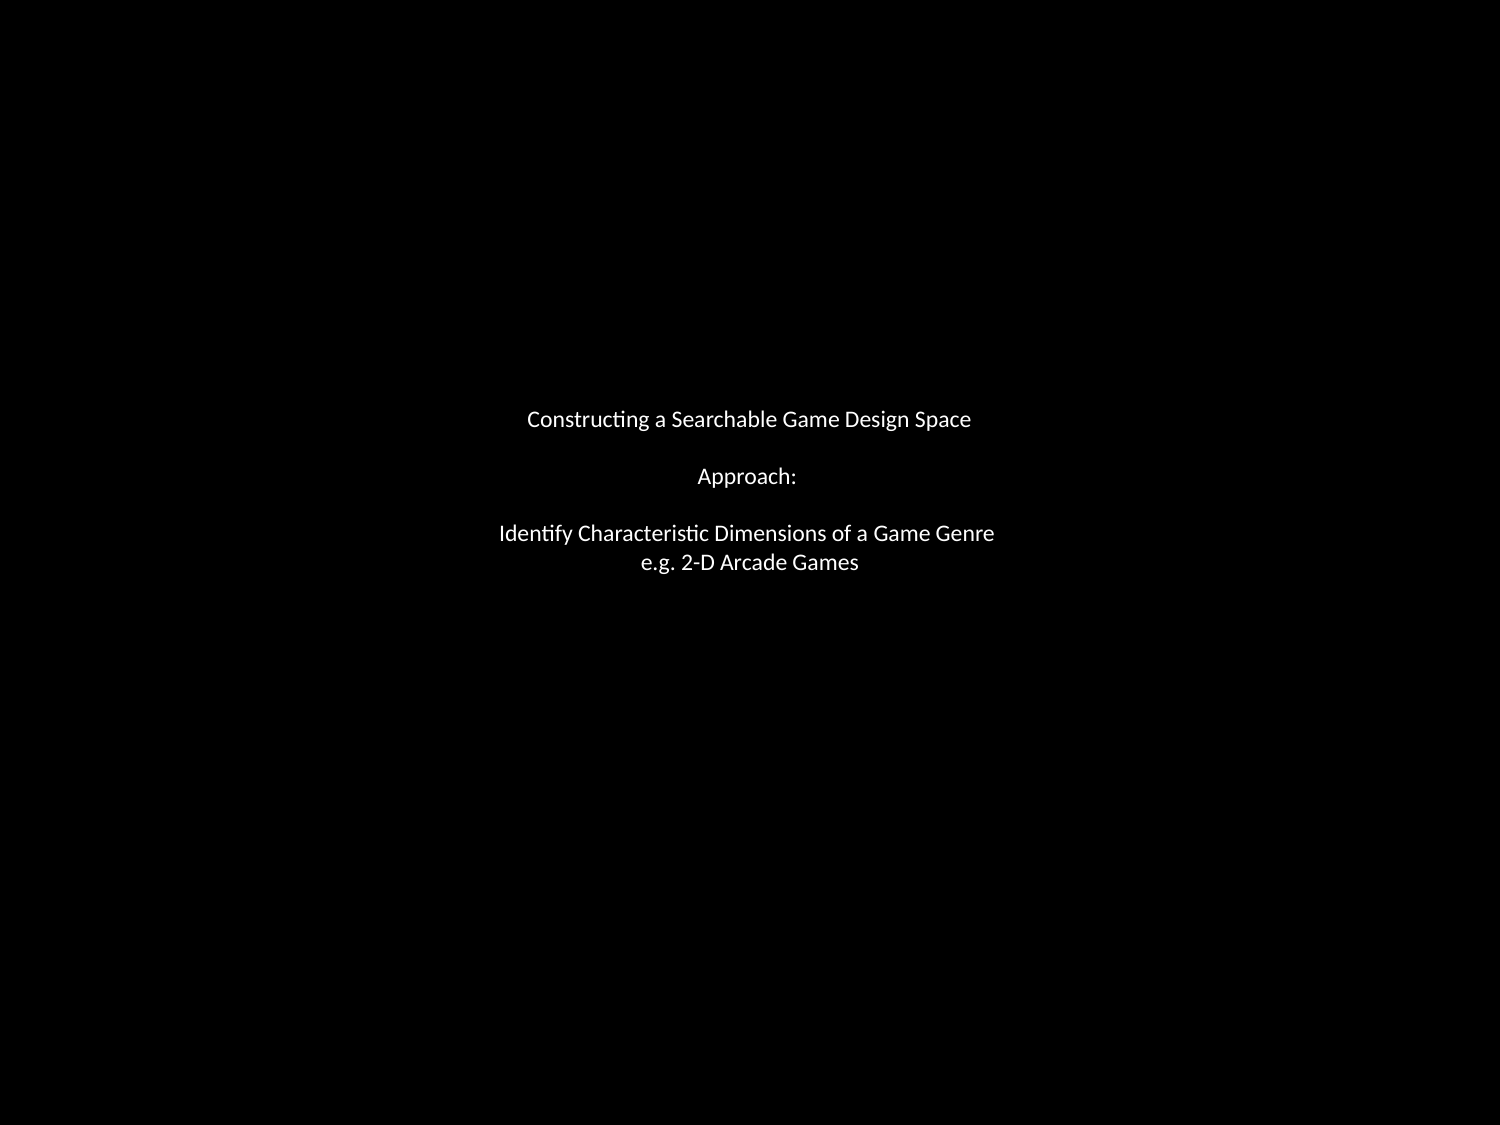

# Constructing a Searchable Game Design Space Approach: Identify Characteristic Dimensions of a Game Genre e.g. 2-D Arcade Games